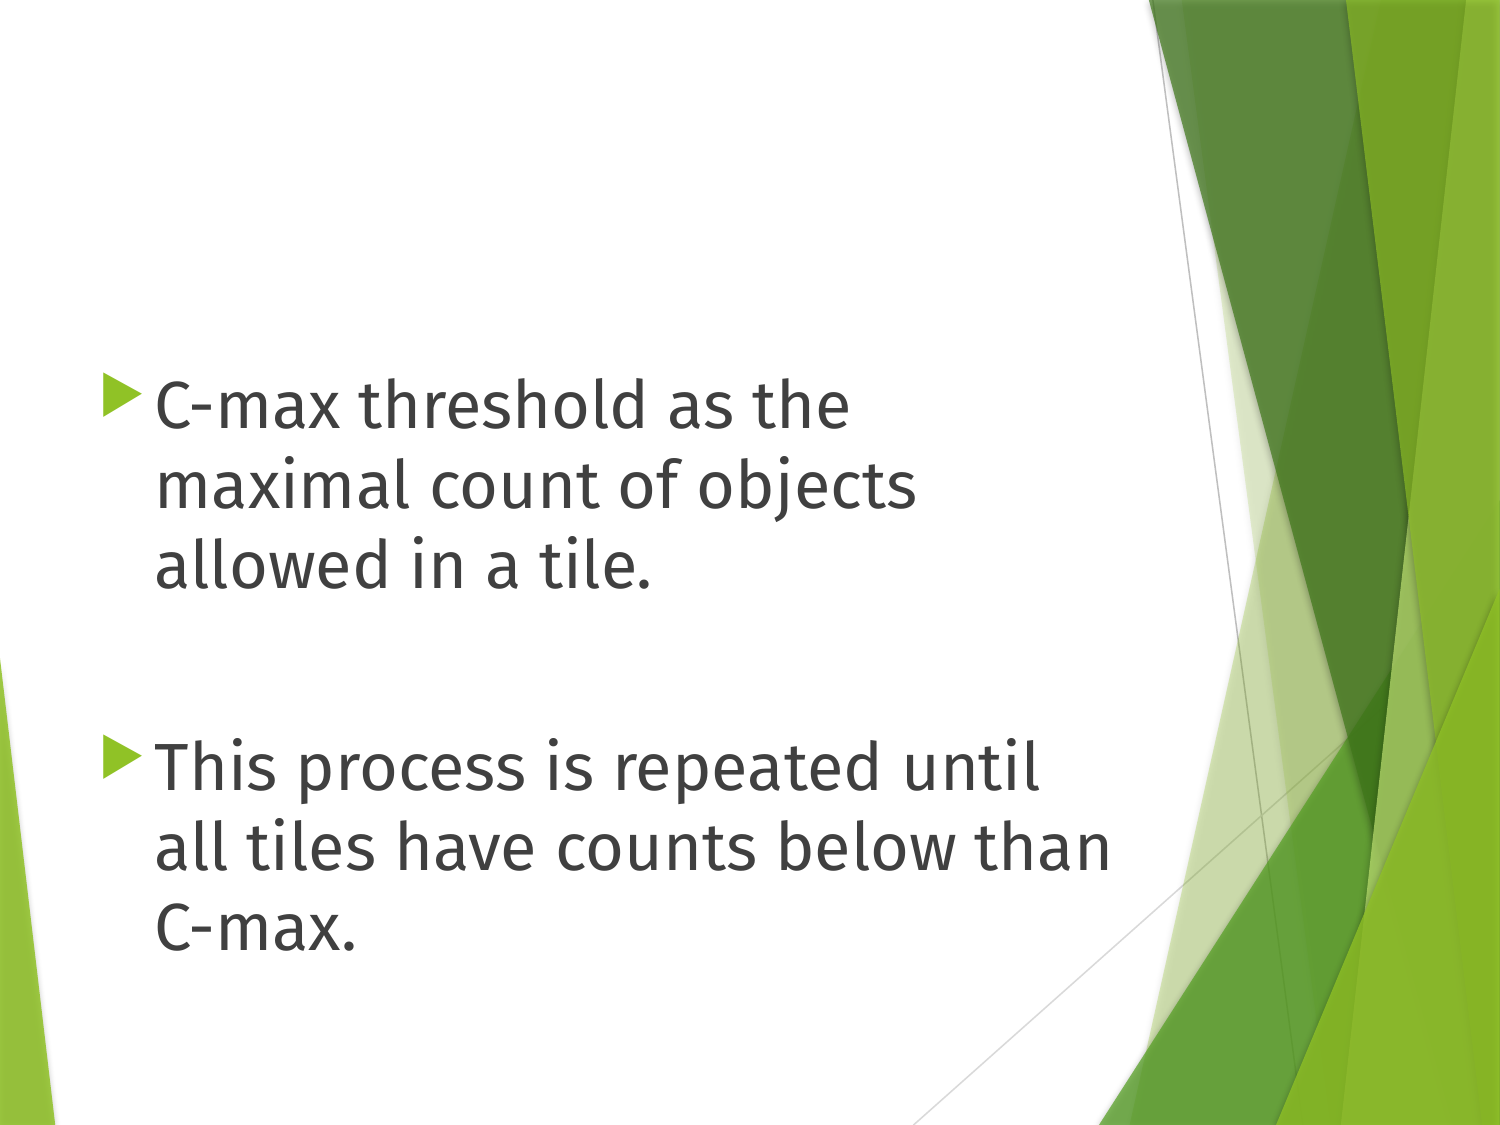

#
C-max threshold as the maximal count of objects allowed in a tile.

This process is repeated until all tiles have counts below than C-max.